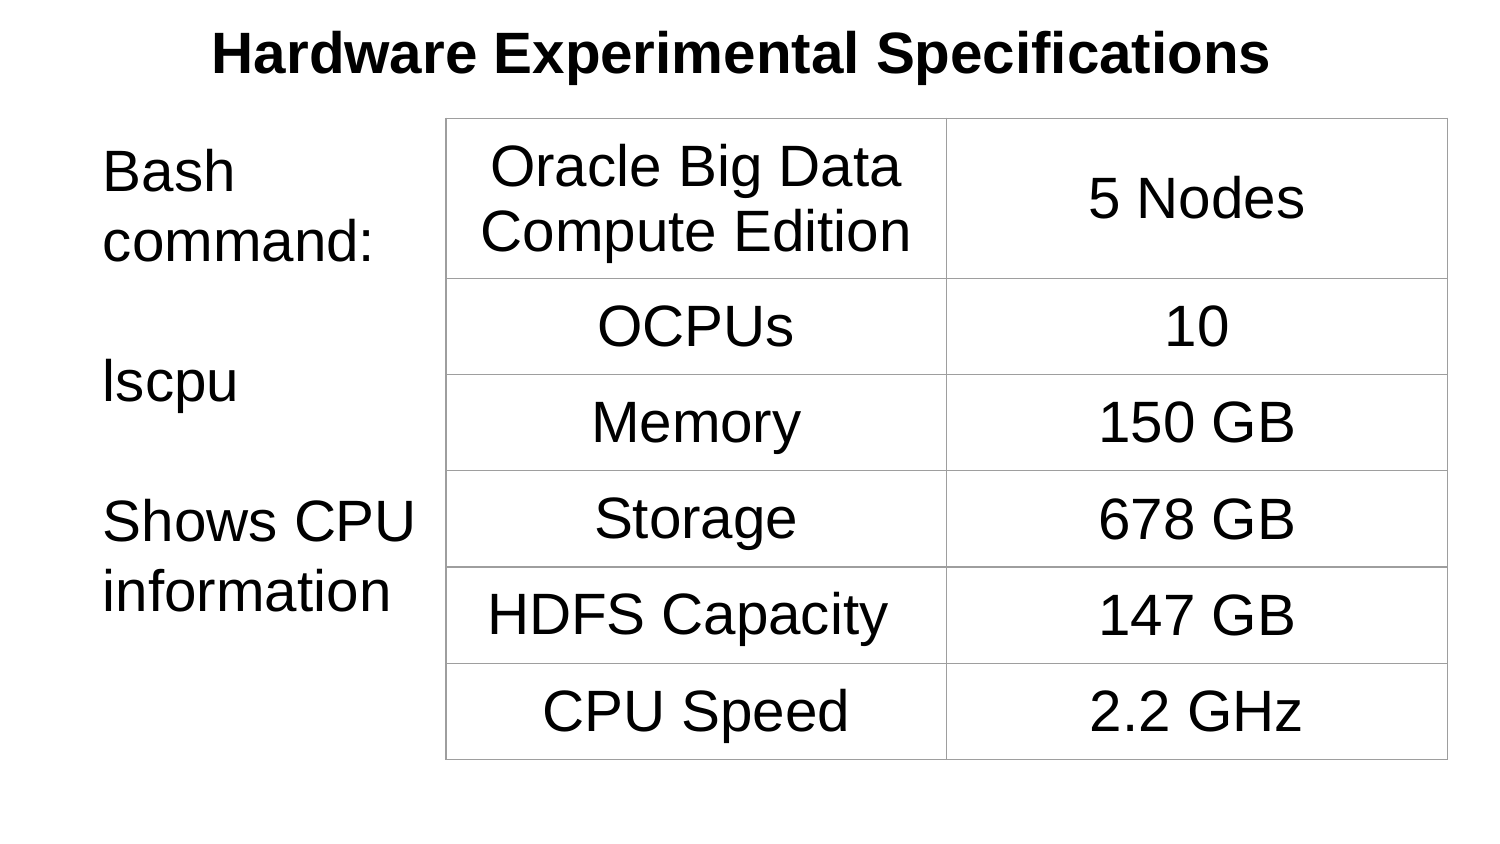

# Hardware Experimental Specifications
| Oracle Big Data Compute Edition | 5 Nodes |
| --- | --- |
| OCPUs | 10 |
| Memory | 150 GB |
| Storage | 678 GB |
| HDFS Capacity | 147 GB |
| CPU Speed | 2.2 GHz |
Bash command:
lscpu
Shows CPU information